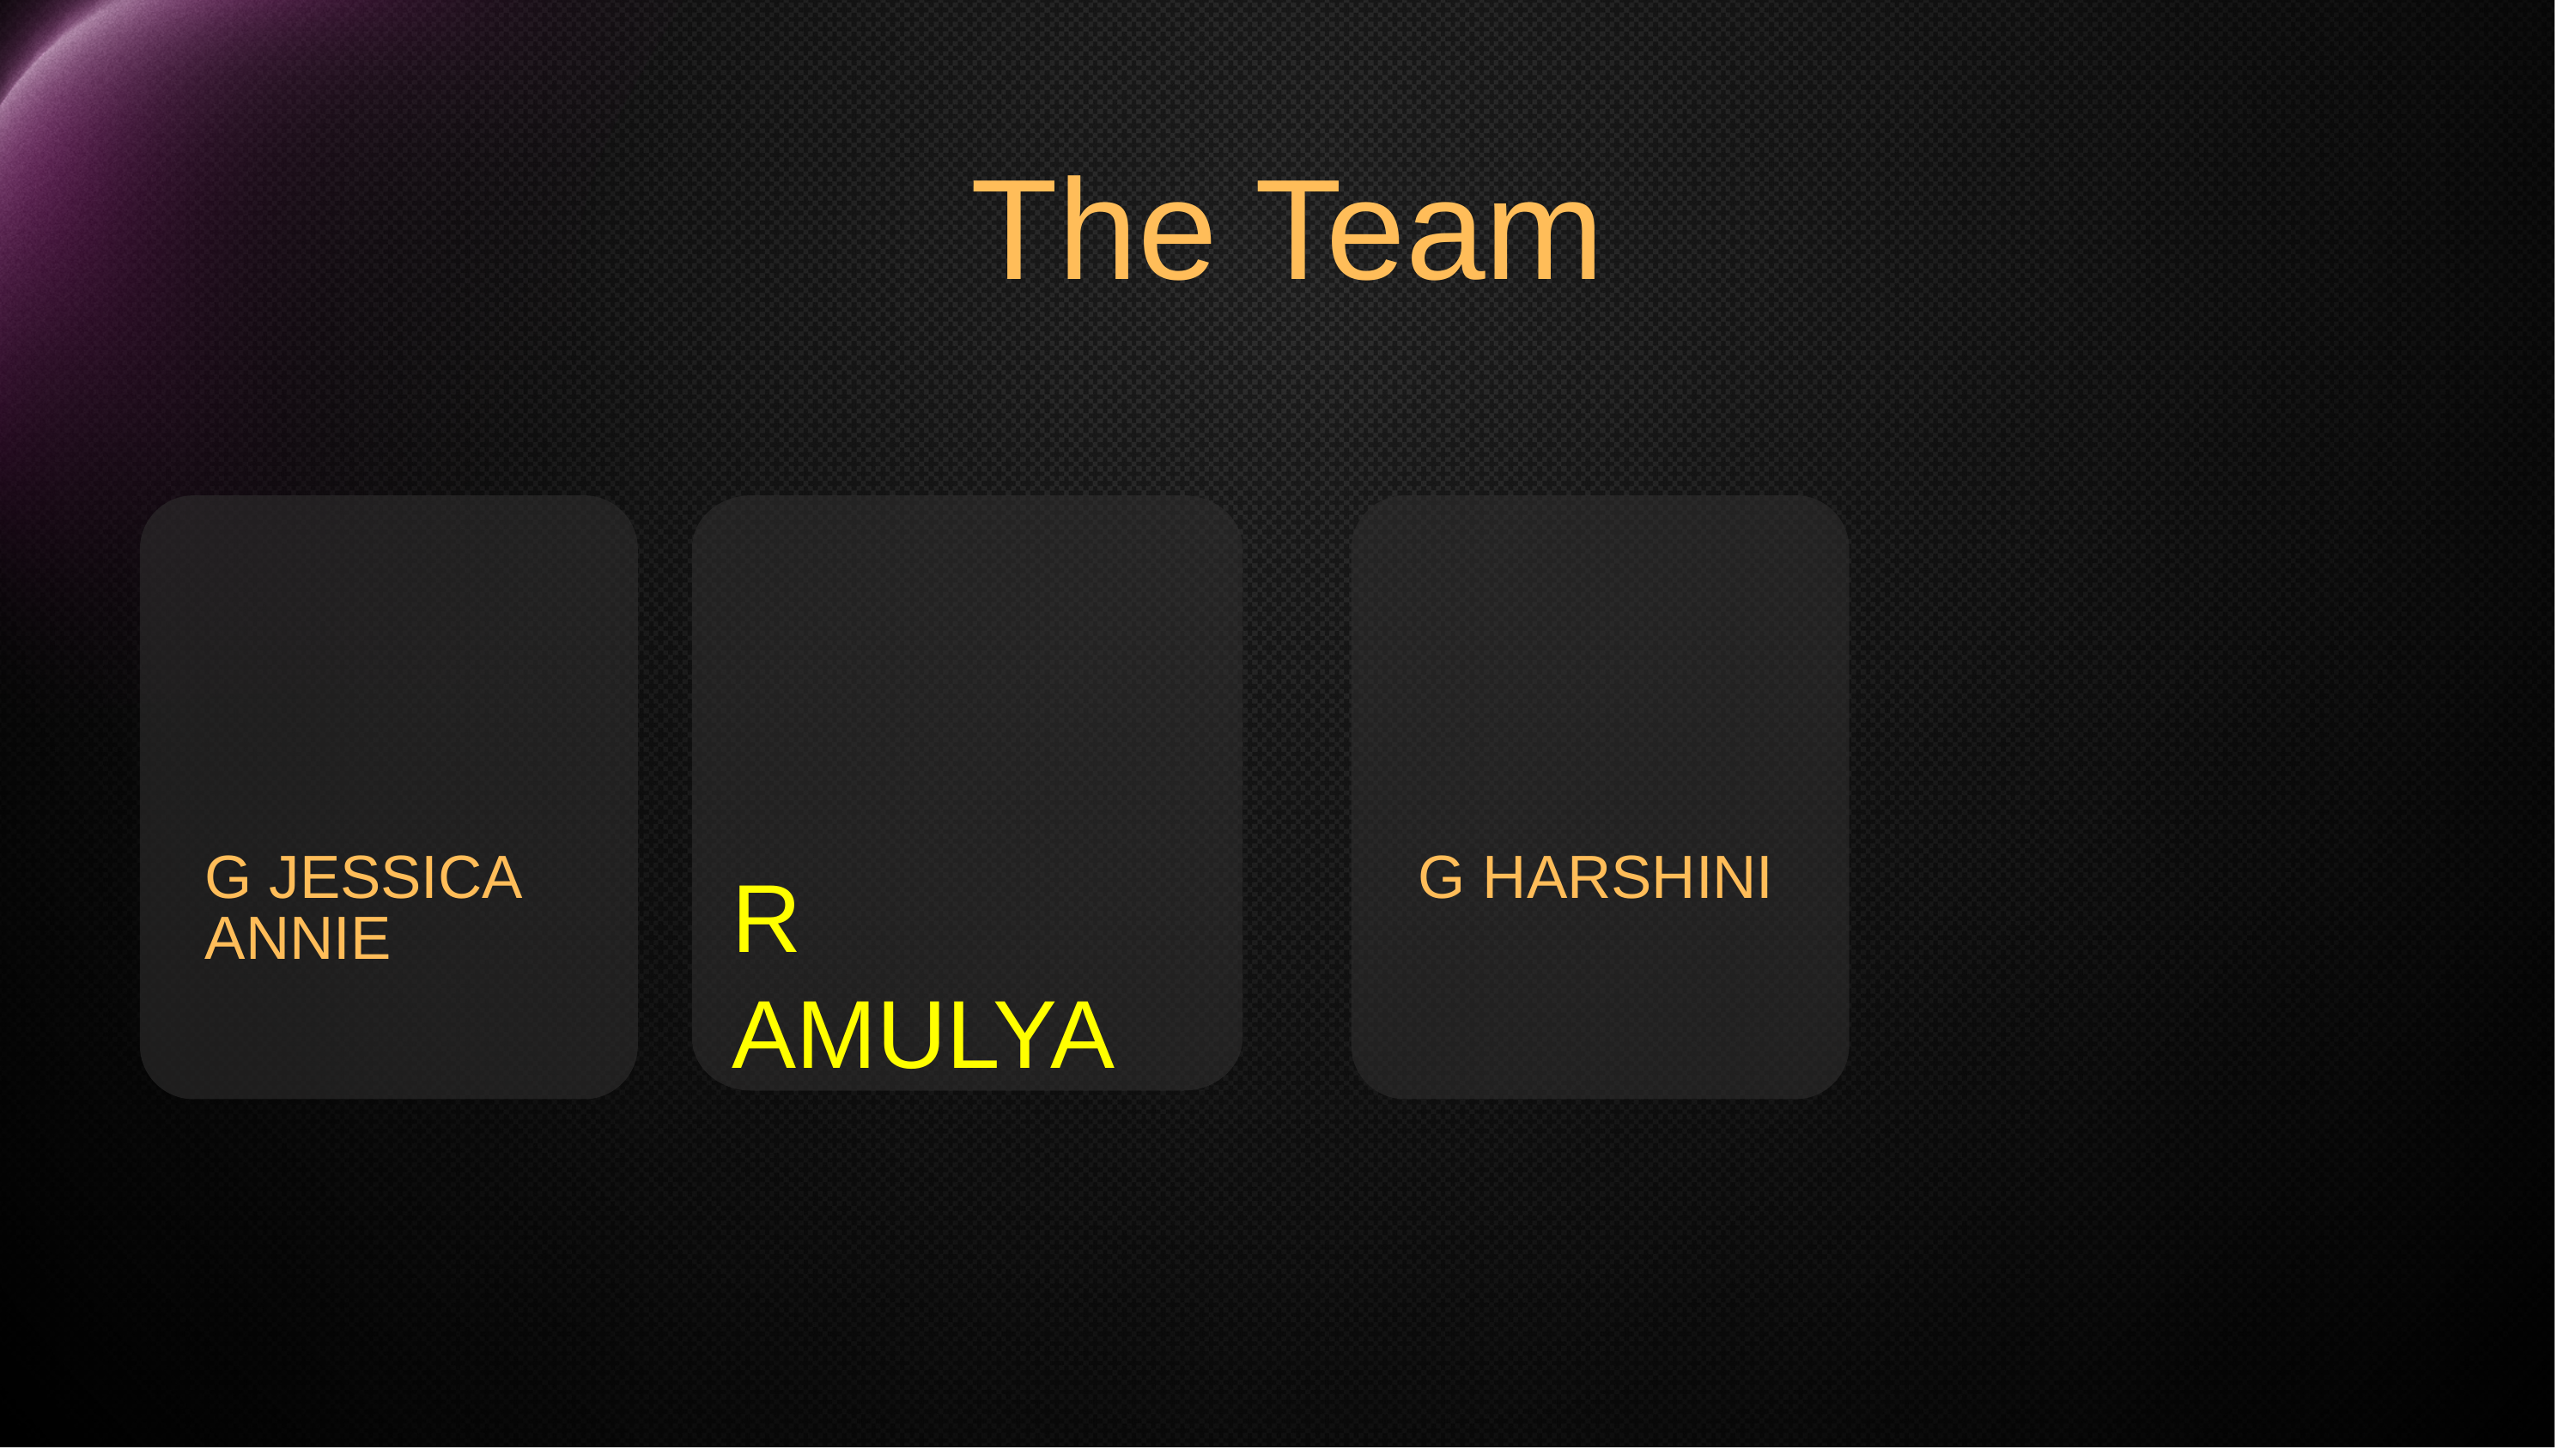

The Team

G JESSICA ANNIE
R AMULYA
G HARSHINI